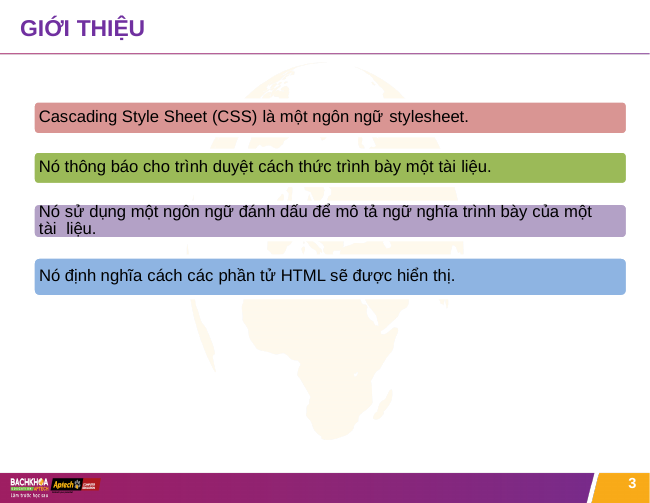

# GIỚI THIỆU

Cascading Style Sheet (CSS) là một ngôn ngữ stylesheet.

Nó thông báo cho trình duyệt cách thức trình bày một tài liệu.

Nó sử dụng một ngôn ngữ đánh dấu để mô tả ngữ nghĩa trình bày của một tài  liệu.

Nó định nghĩa cách các phần tử HTML sẽ được hiển thị.

3